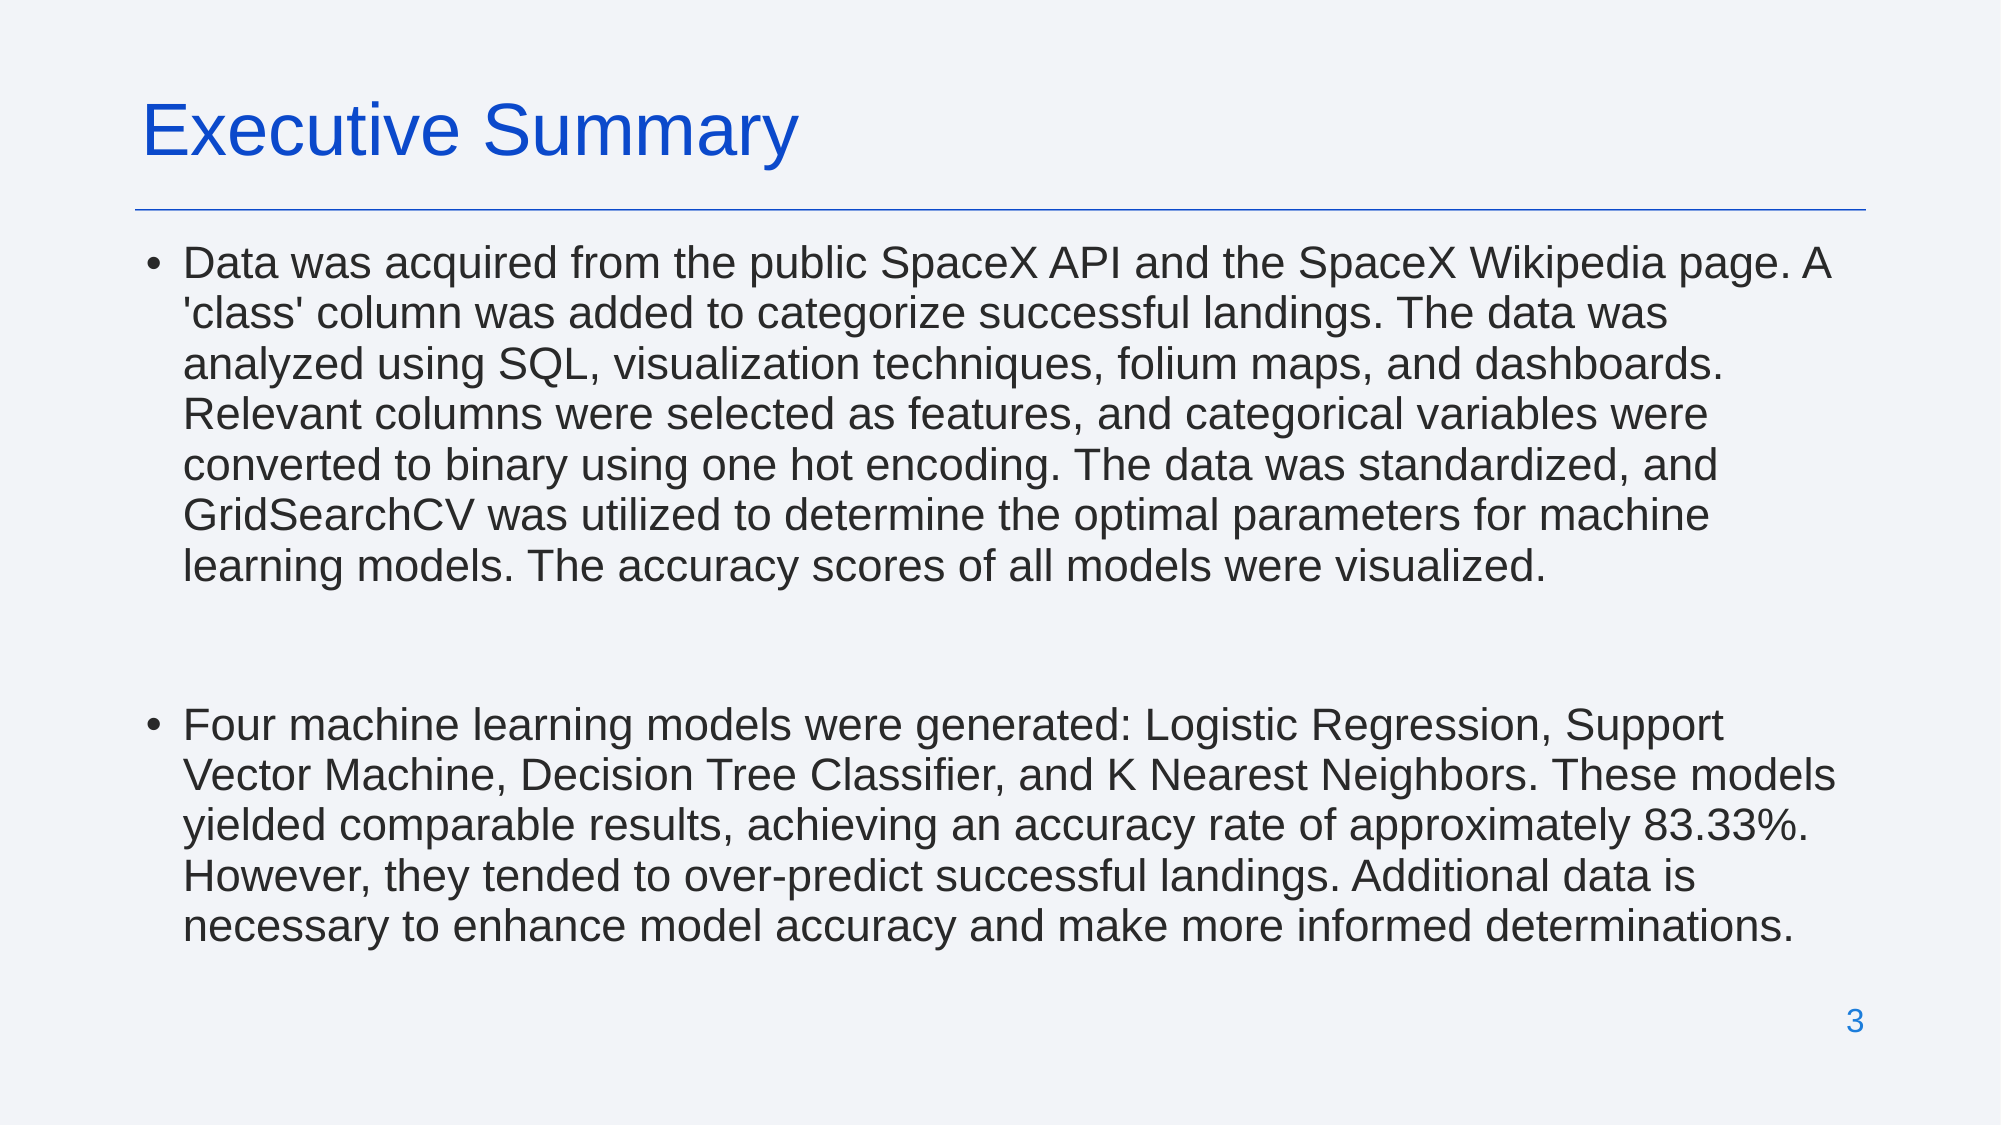

Executive Summary
Data was acquired from the public SpaceX API and the SpaceX Wikipedia page. A 'class' column was added to categorize successful landings. The data was analyzed using SQL, visualization techniques, folium maps, and dashboards. Relevant columns were selected as features, and categorical variables were converted to binary using one hot encoding. The data was standardized, and GridSearchCV was utilized to determine the optimal parameters for machine learning models. The accuracy scores of all models were visualized.

Four machine learning models were generated: Logistic Regression, Support Vector Machine, Decision Tree Classifier, and K Nearest Neighbors. These models yielded comparable results, achieving an accuracy rate of approximately 83.33%. However, they tended to over-predict successful landings. Additional data is necessary to enhance model accuracy and make more informed determinations.
3